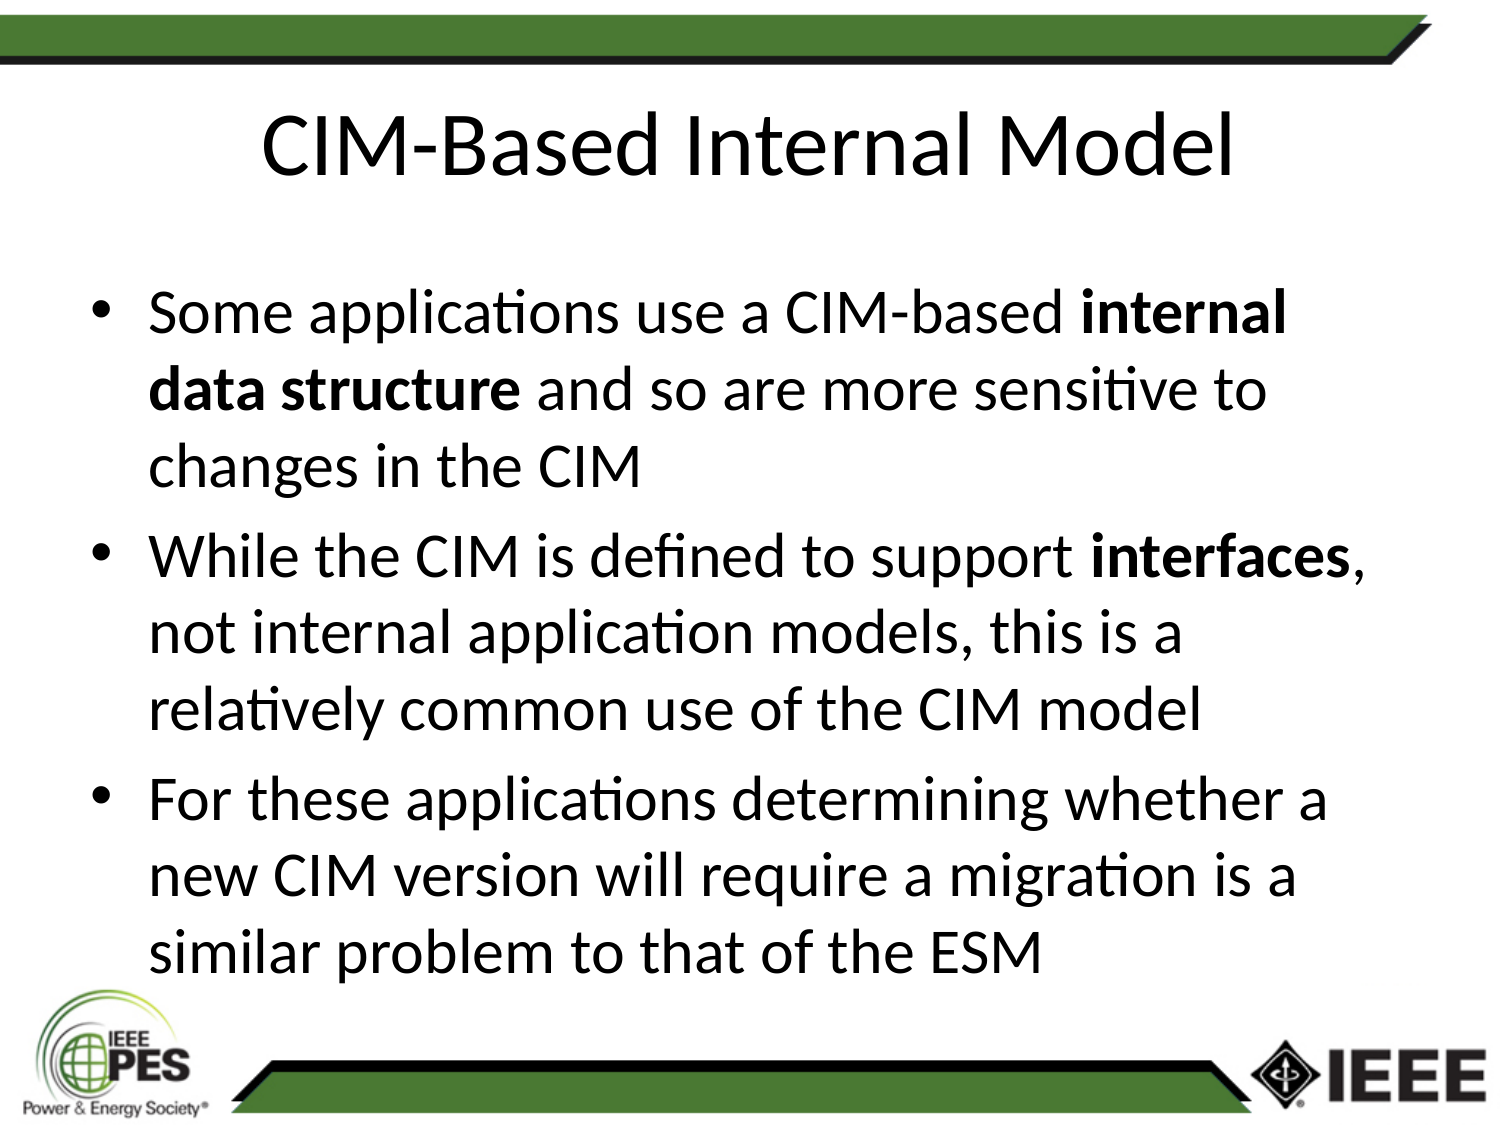

# CIM-Based Internal Model
Some applications use a CIM-based internal data structure and so are more sensitive to changes in the CIM
While the CIM is defined to support interfaces, not internal application models, this is a relatively common use of the CIM model
For these applications determining whether a new CIM version will require a migration is a similar problem to that of the ESM